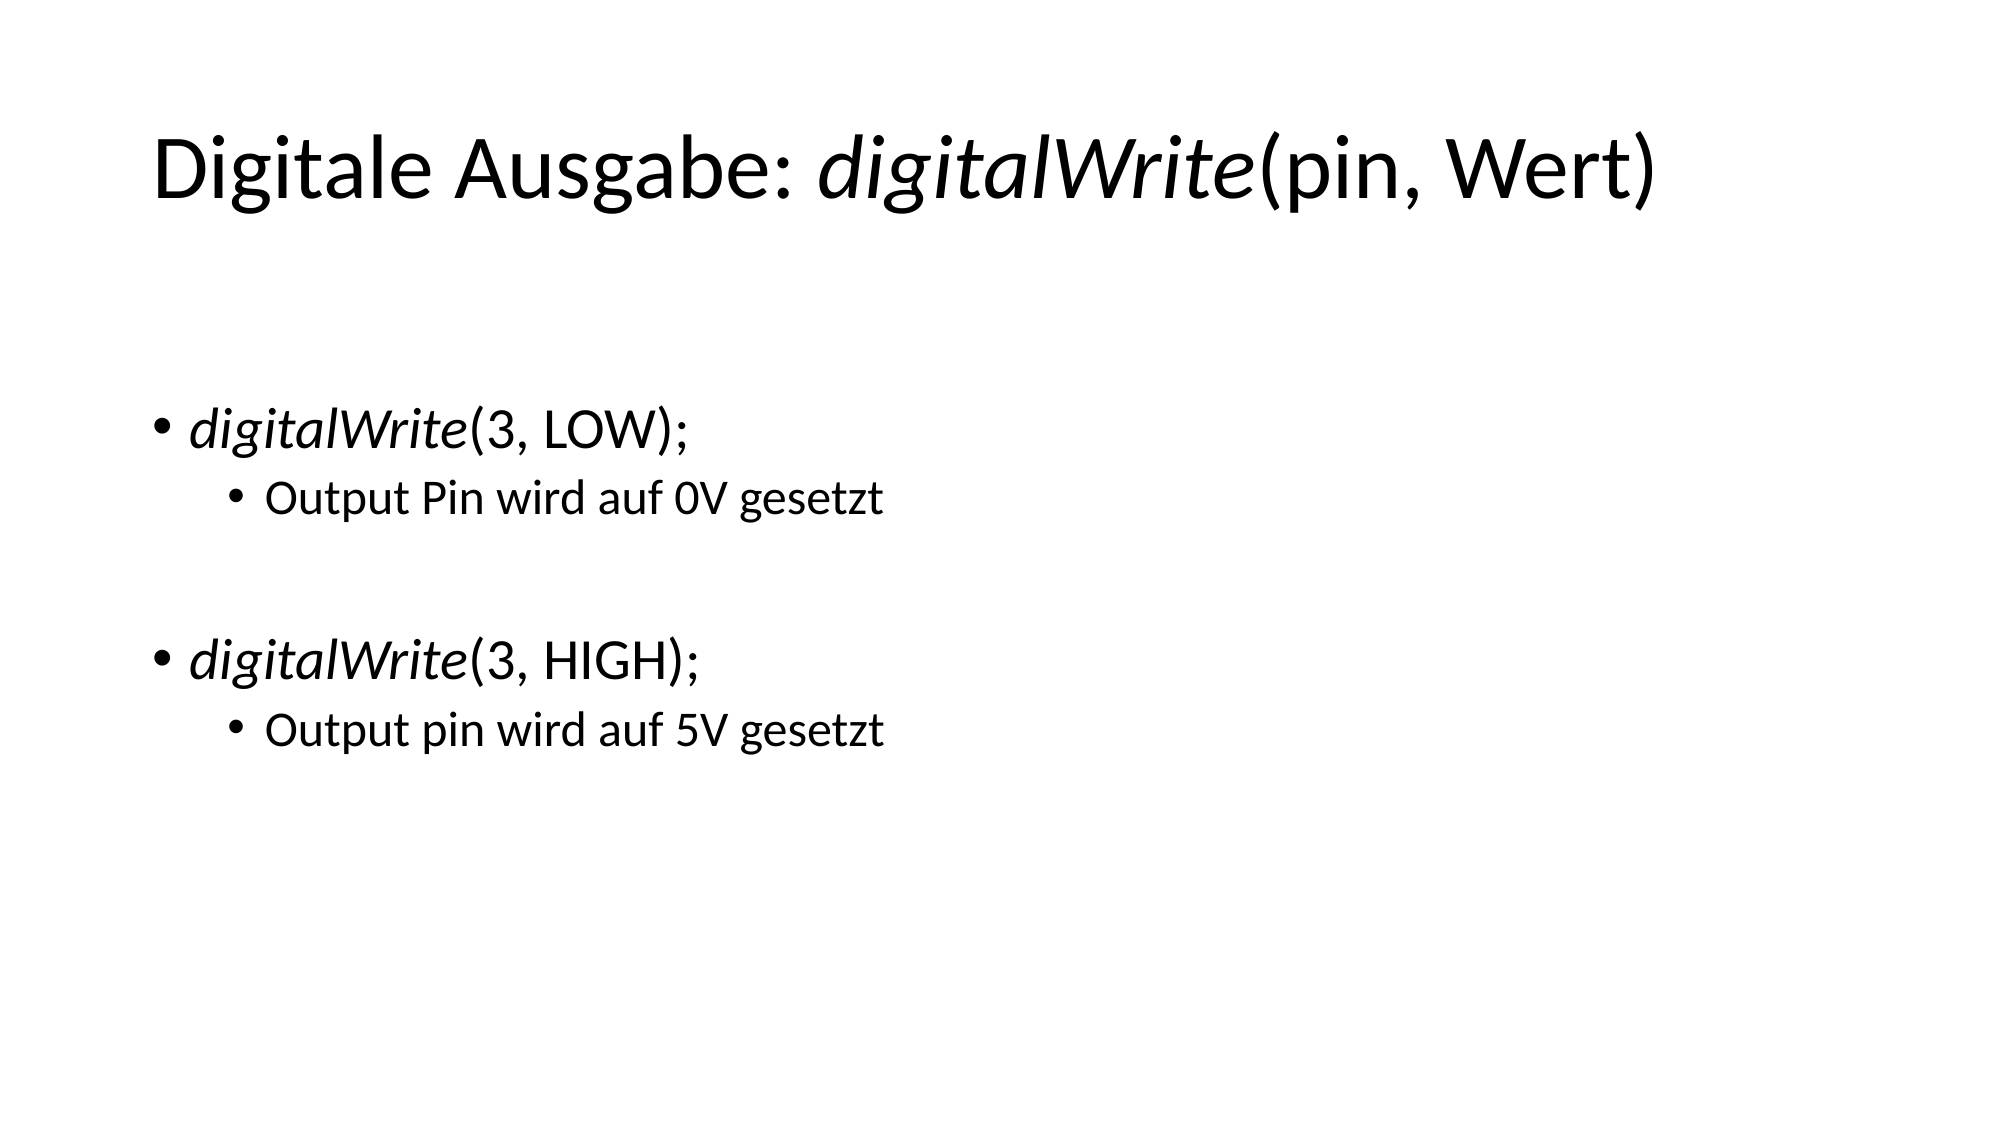

# Digitale Ausgabe: digitalWrite(pin, Wert)

digitalWrite(3, LOW);
Output Pin wird auf 0V gesetzt

digitalWrite(3, HIGH);
Output pin wird auf 5V gesetzt